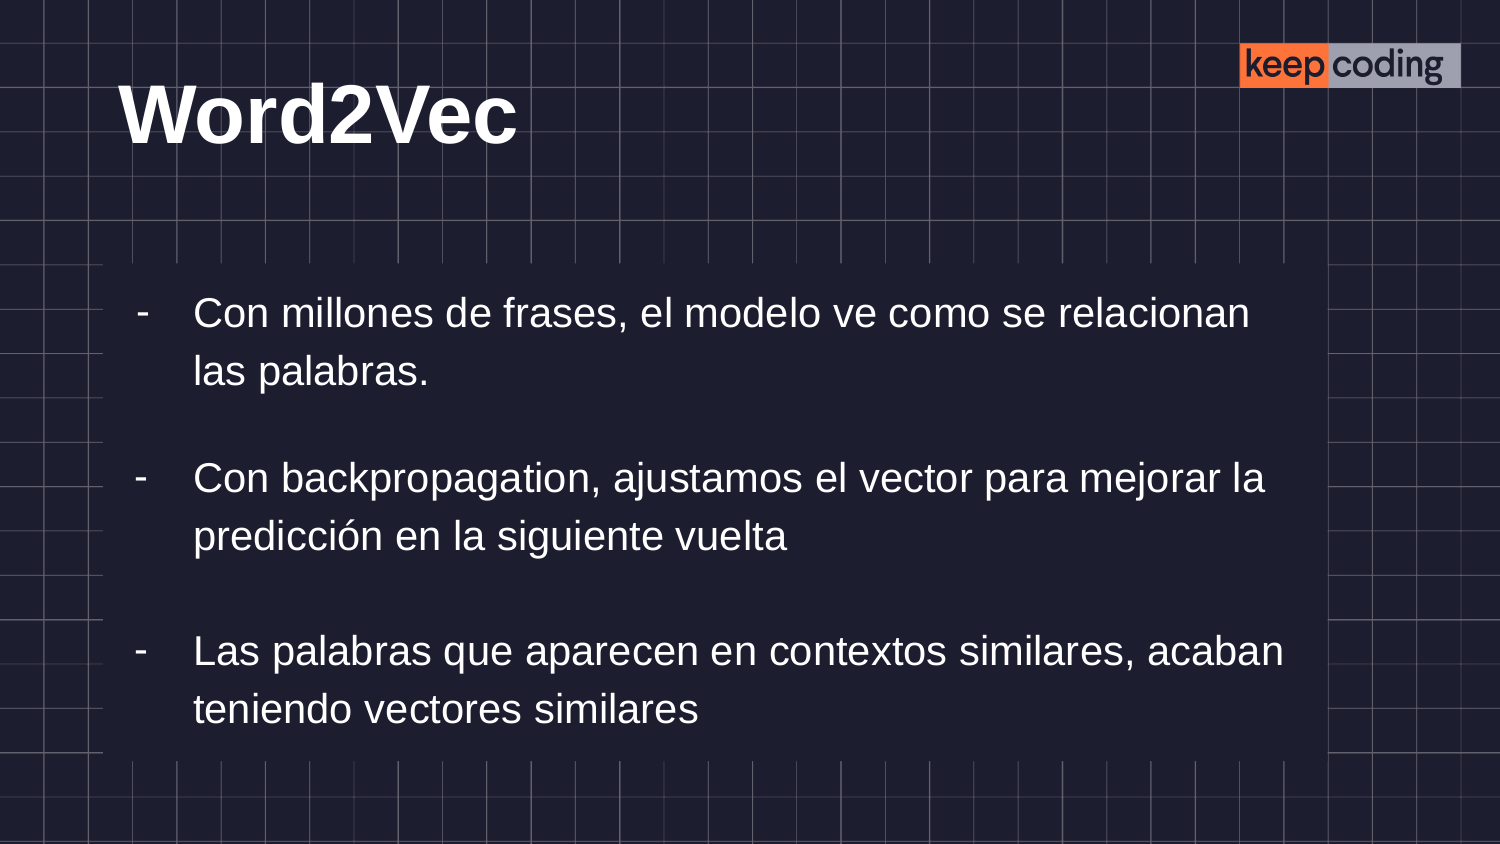

# Word2Vec

Con millones de frases, el modelo ve como se relacionan las palabras.
Con backpropagation, ajustamos el vector para mejorar la predicción en la siguiente vuelta
Las palabras que aparecen en contextos similares, acaban teniendo vectores similares